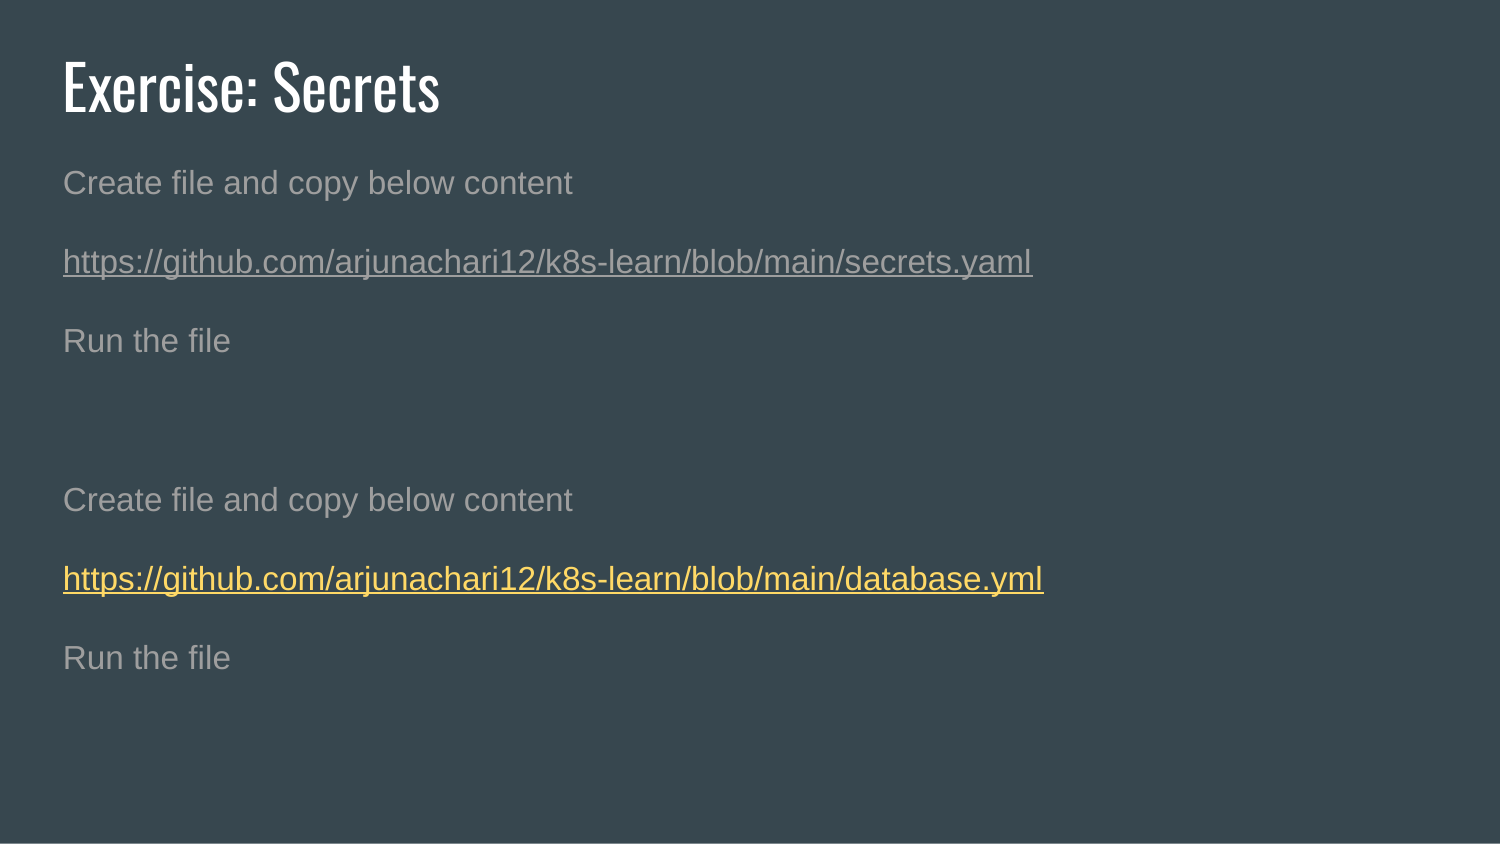

# Exercise: Secrets
Create file and copy below content
https://github.com/arjunachari12/k8s-learn/blob/main/secrets.yaml
Run the file

Create file and copy below content
https://github.com/arjunachari12/k8s-learn/blob/main/database.yml
Run the file